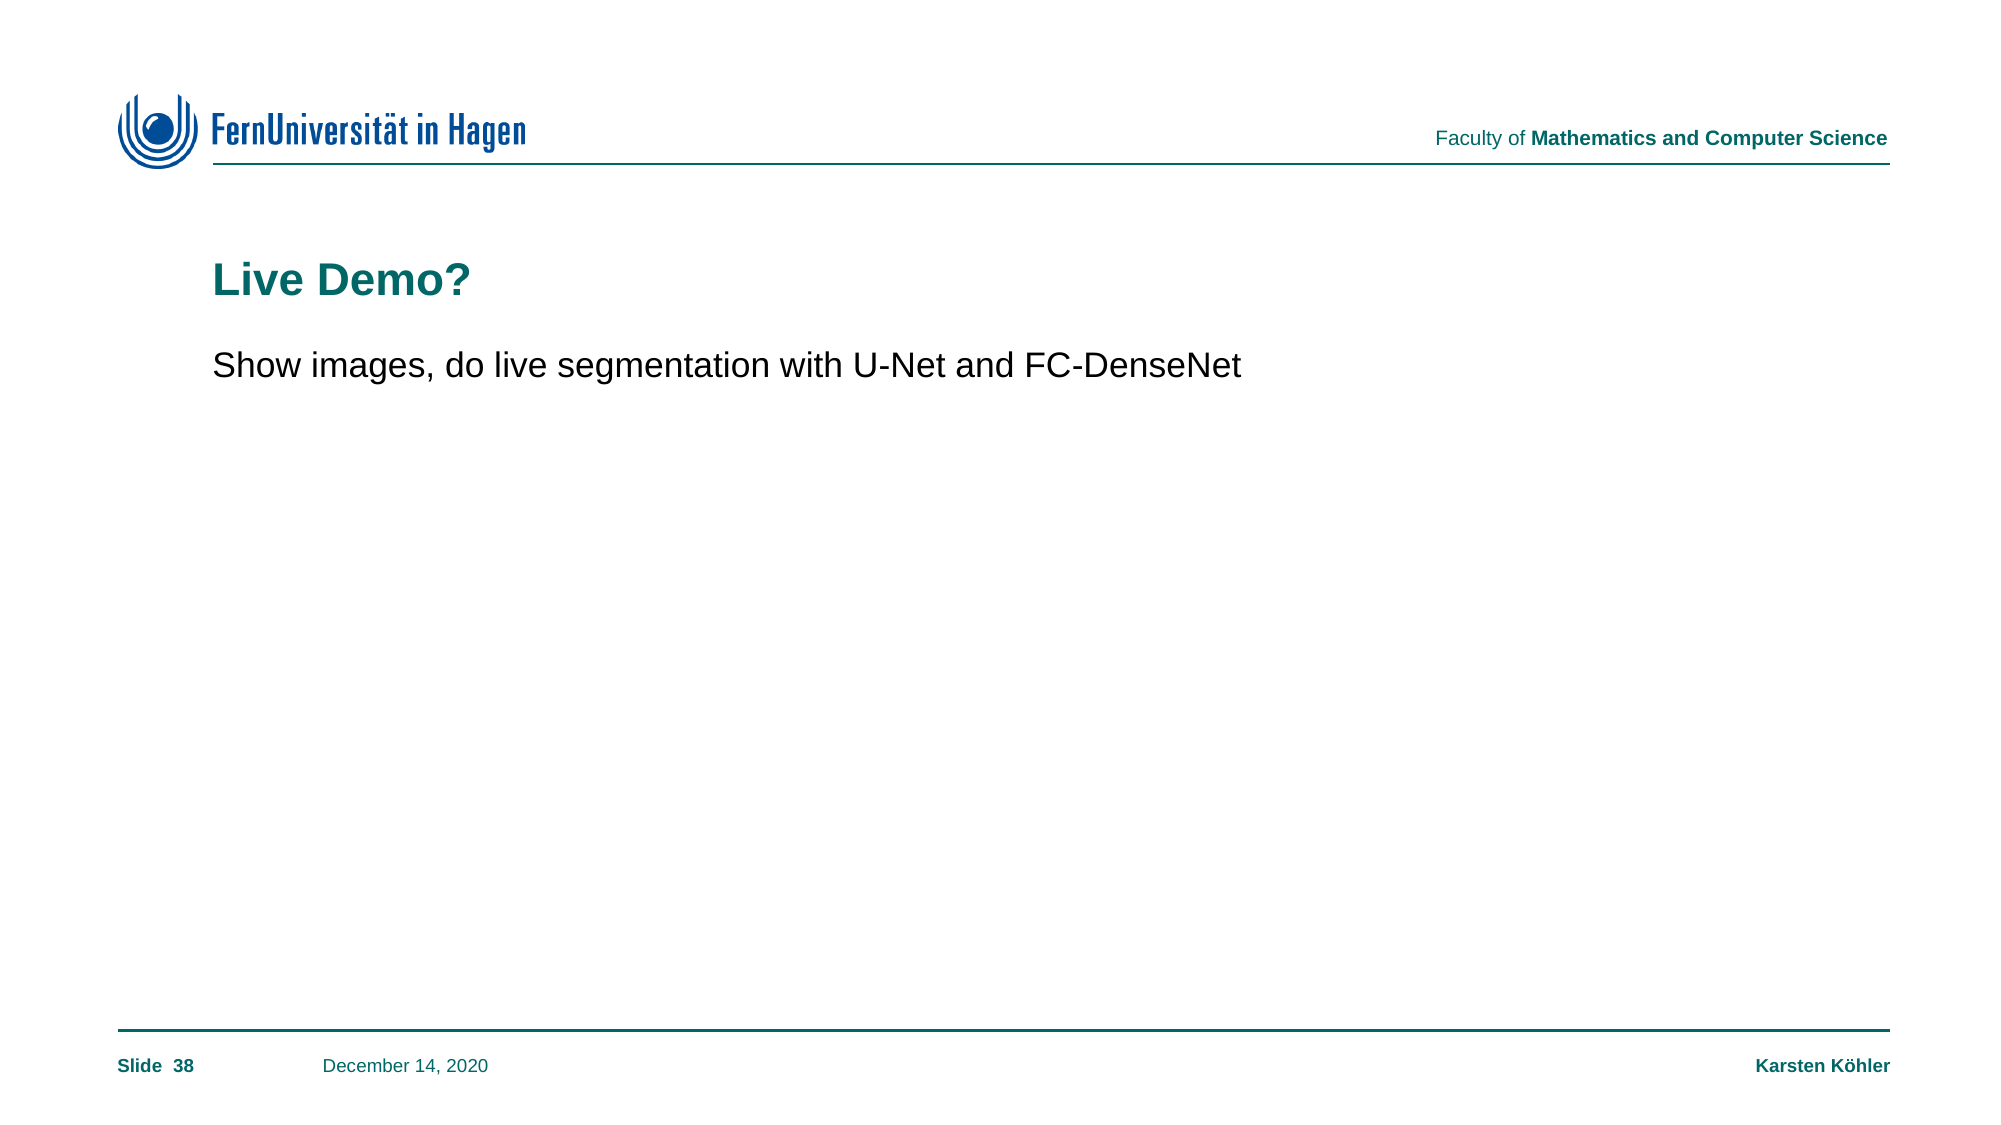

# Live Demo?
Show images, do live segmentation with U-Net and FC-DenseNet

38
December 14, 2020
Karsten Köhler